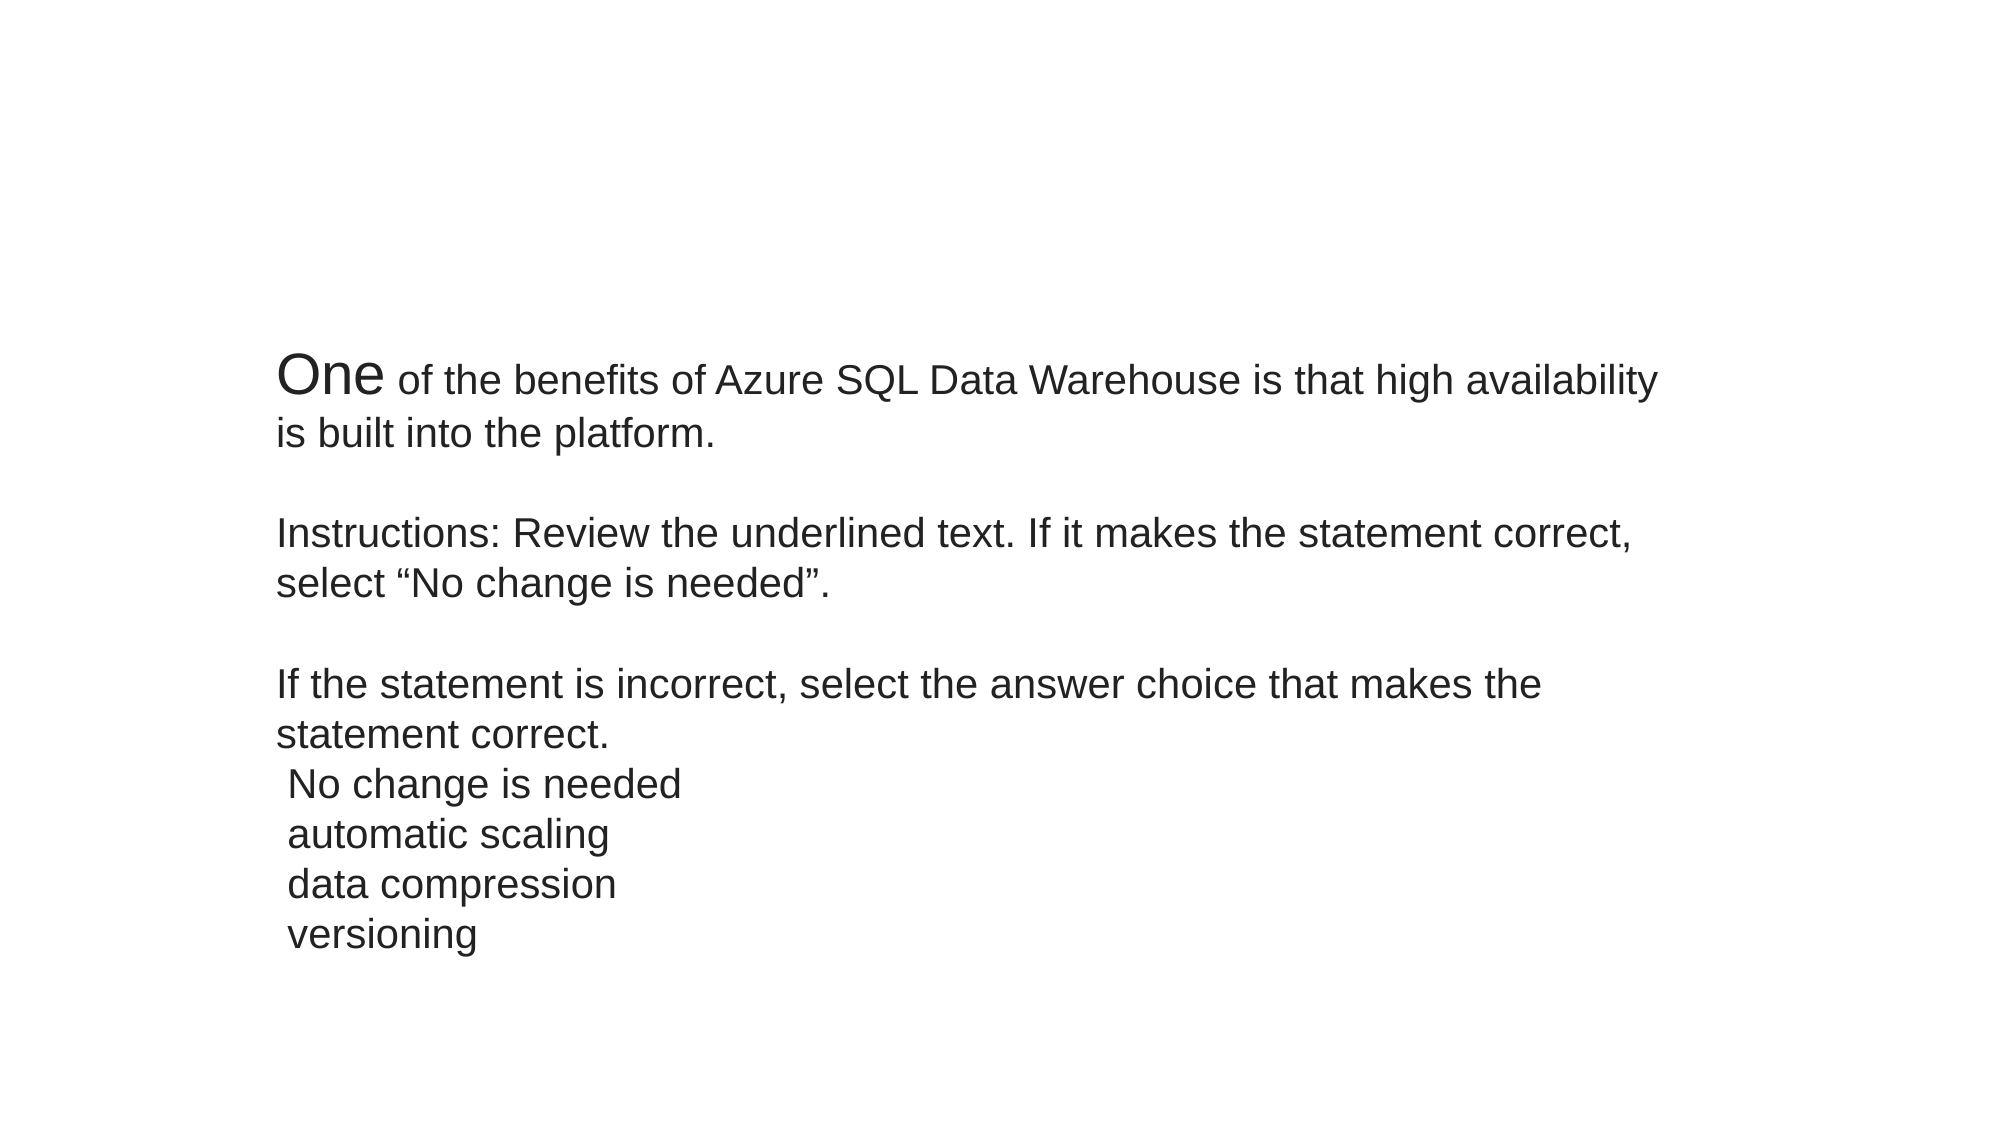

#
One of the benefits of Azure SQL Data Warehouse is that high availability is built into the platform.
Instructions: Review the underlined text. If it makes the statement correct, select “No change is needed”.
If the statement is incorrect, select the answer choice that makes the statement correct.
 No change is needed
 automatic scaling
 data compression
 versioning